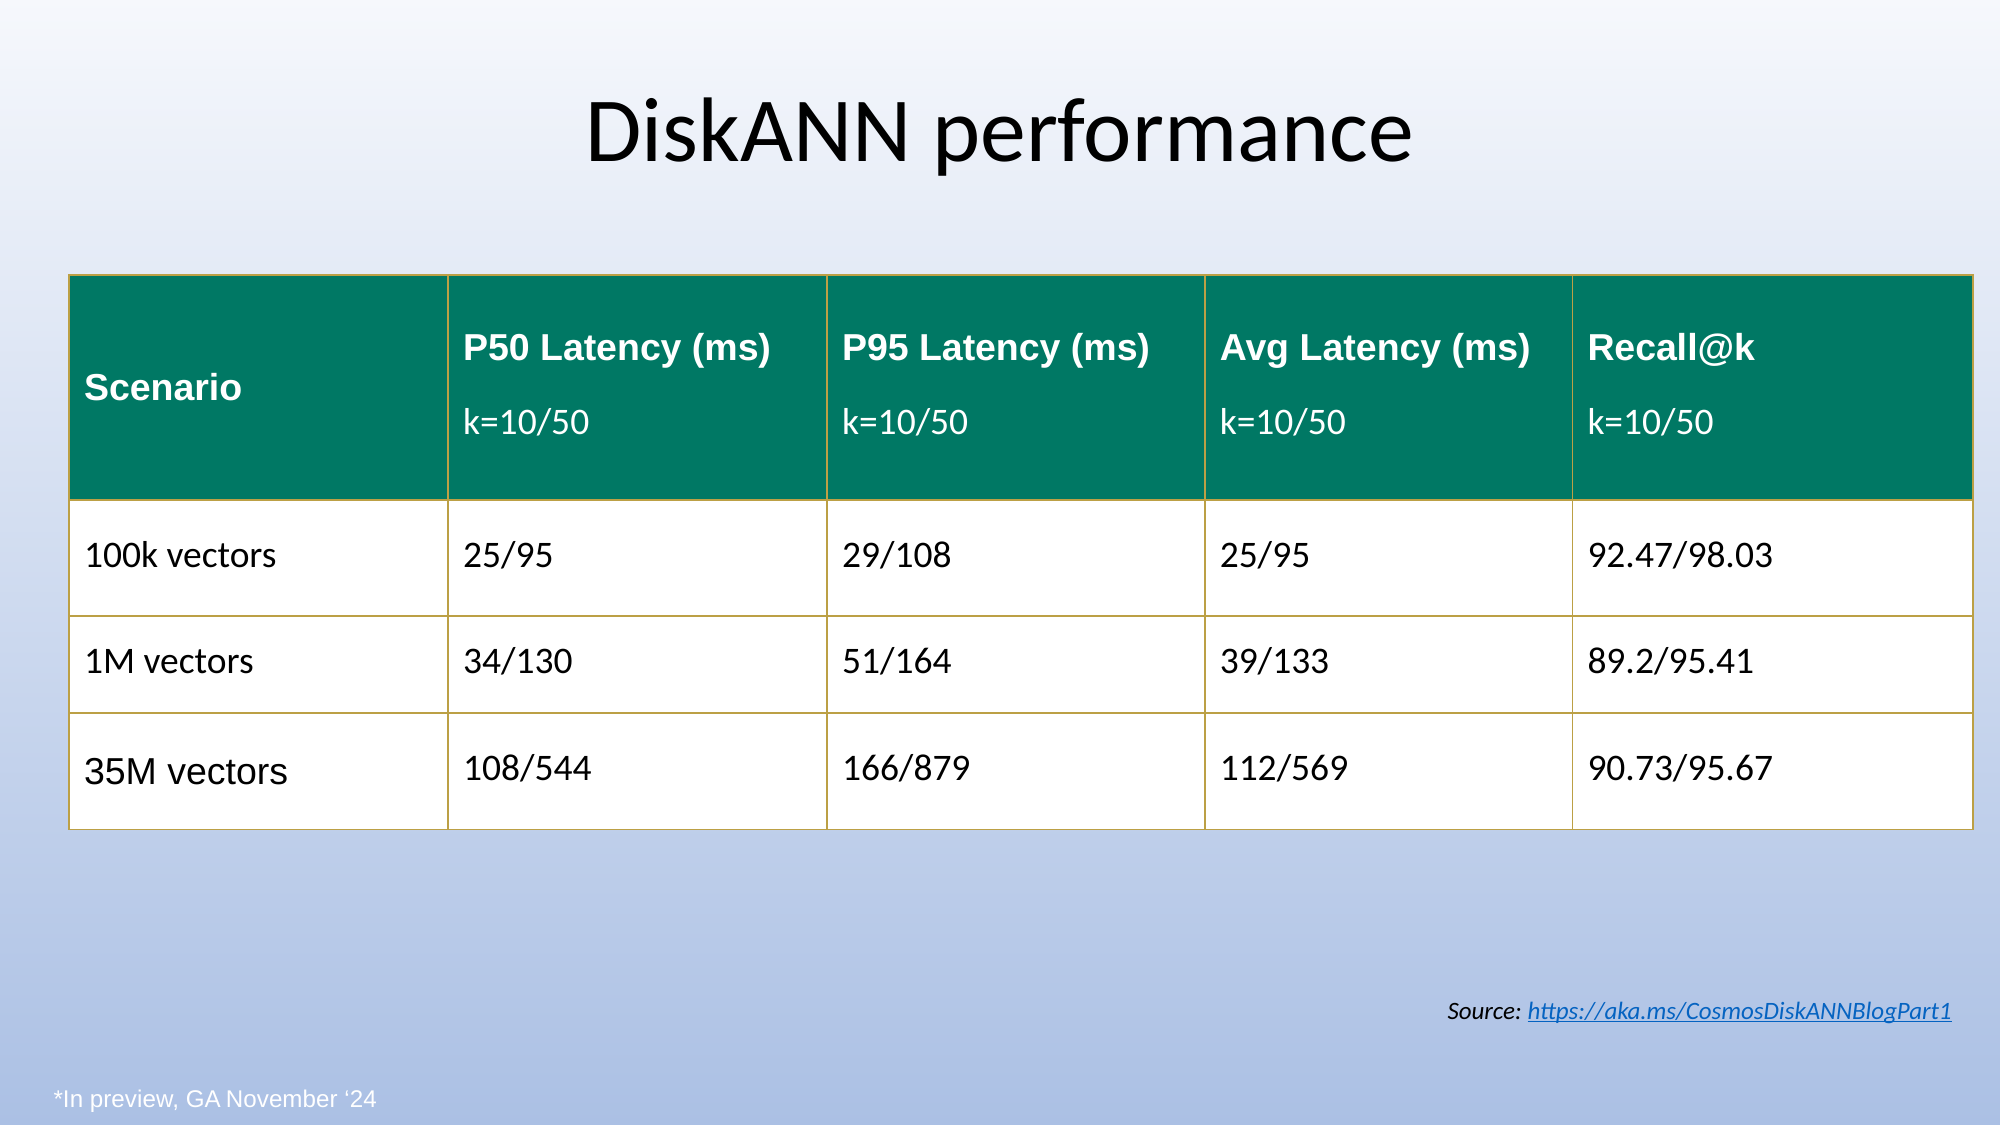

DiskANN performance
| Scenario | P50 Latency (ms)  k=10/50 | P95 Latency (ms)  k=10/50 | Avg Latency (ms)  k=10/50 | Recall@k k=10/50 |
| --- | --- | --- | --- | --- |
| 100k vectors | 25/95 | 29/108 | 25/95 | 92.47/98.03 |
| 1M vectors | 34/130 | 51/164 | 39/133 | 89.2/95.41 |
| 35M vectors | 108/544 | 166/879 | 112/569 | 90.73/95.67 |
Source: https://aka.ms/CosmosDiskANNBlogPart1

*In preview, GA November ‘24